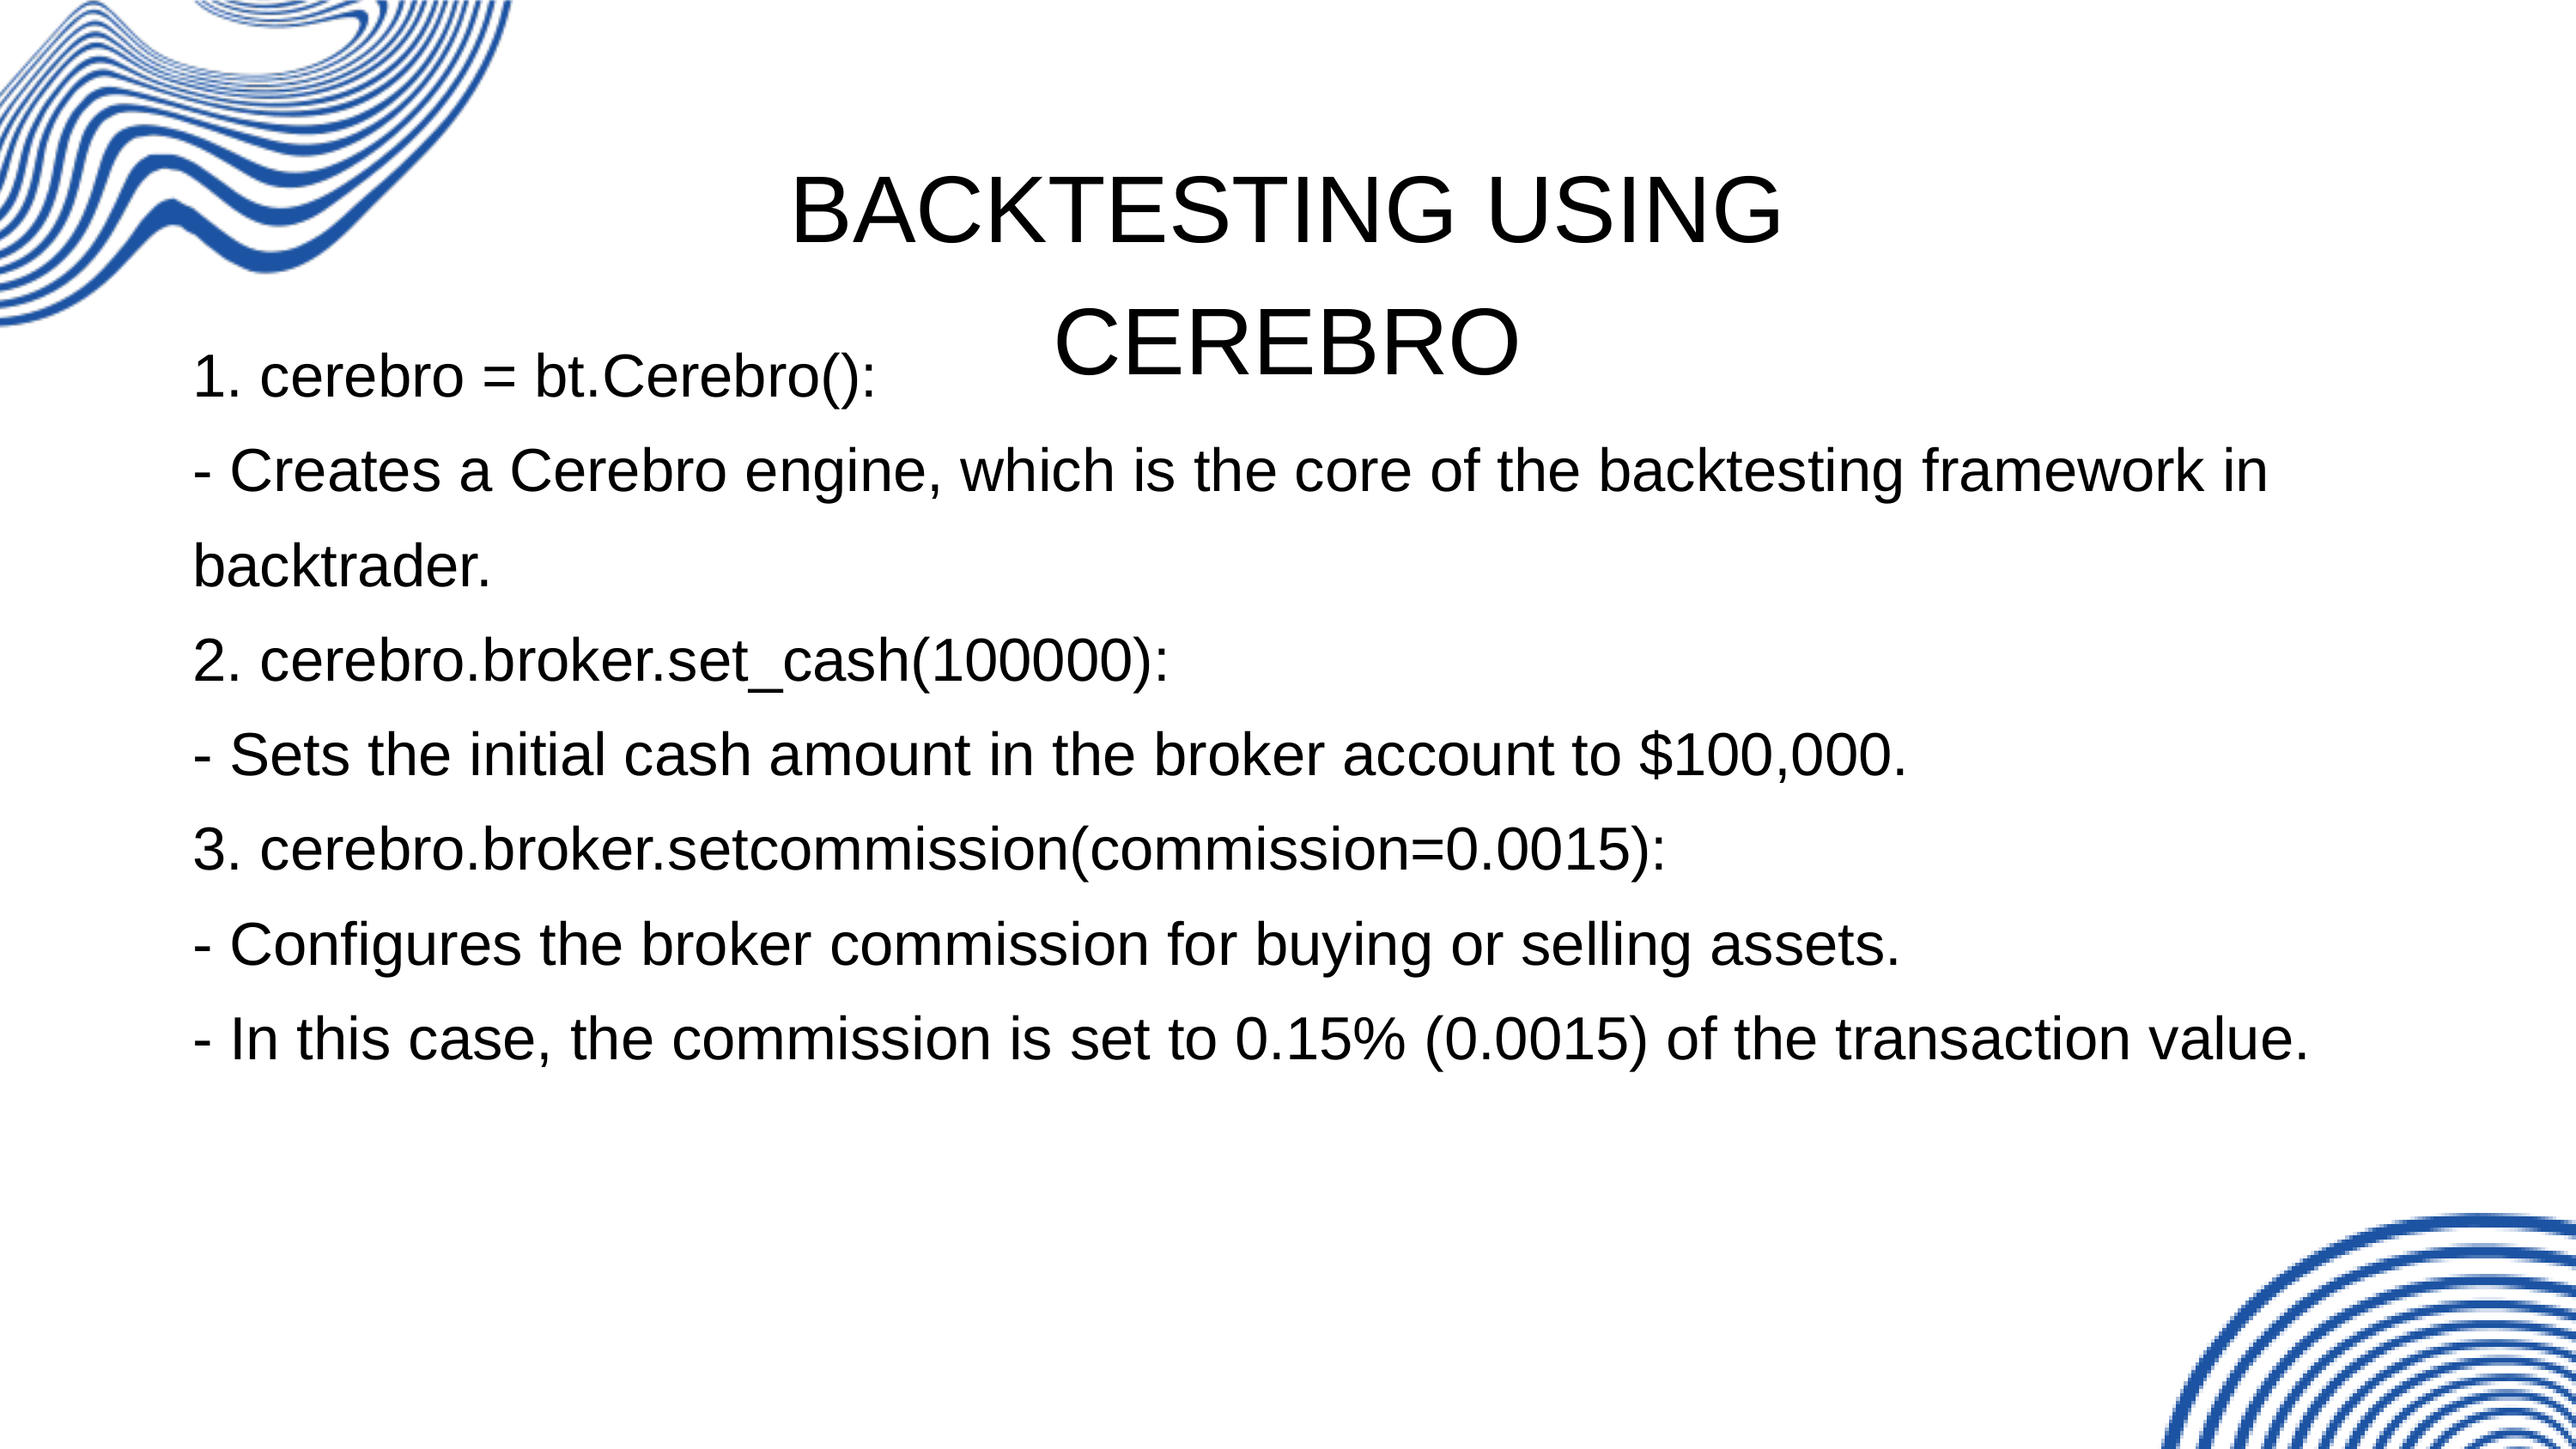

BACKTESTING USING CEREBRO
1. cerebro = bt.Cerebro():
- Creates a Cerebro engine, which is the core of the backtesting framework in backtrader.
2. cerebro.broker.set_cash(100000):
- Sets the initial cash amount in the broker account to $100,000.
3. cerebro.broker.setcommission(commission=0.0015):
- Configures the broker commission for buying or selling assets.
- In this case, the commission is set to 0.15% (0.0015) of the transaction value.